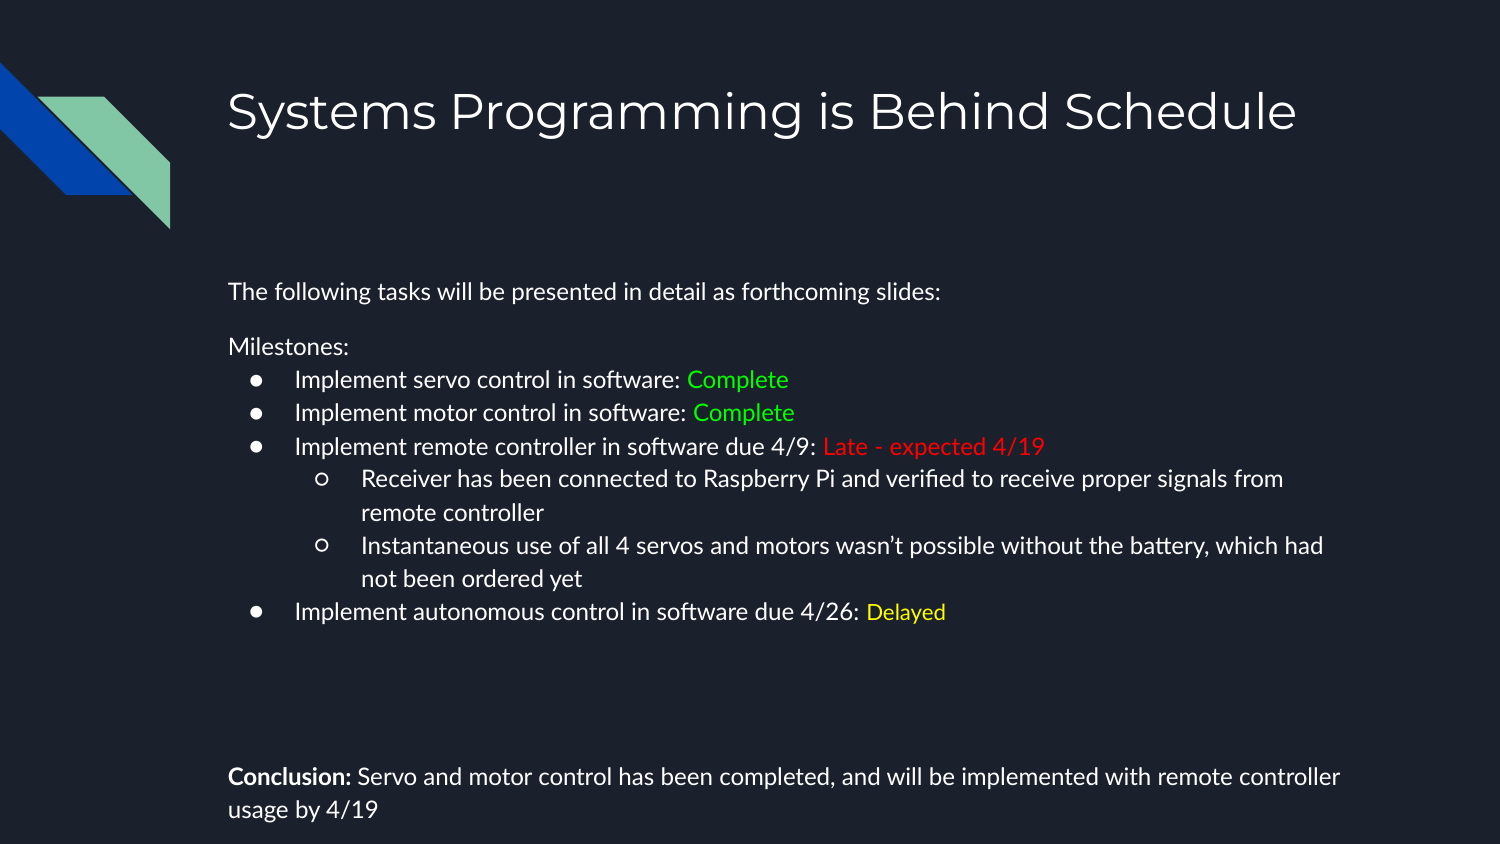

# Systems Programming is Behind Schedule

The following tasks will be presented in detail as forthcoming slides:
Milestones:
Implement servo control in software: Complete
Implement motor control in software: Complete
Implement remote controller in software due 4/9: Late - expected 4/19
Receiver has been connected to Raspberry Pi and verified to receive proper signals from remote controller
Instantaneous use of all 4 servos and motors wasn’t possible without the battery, which had not been ordered yet
Implement autonomous control in software due 4/26: Delayed

Conclusion: Servo and motor control has been completed, and will be implemented with remote controller usage by 4/19